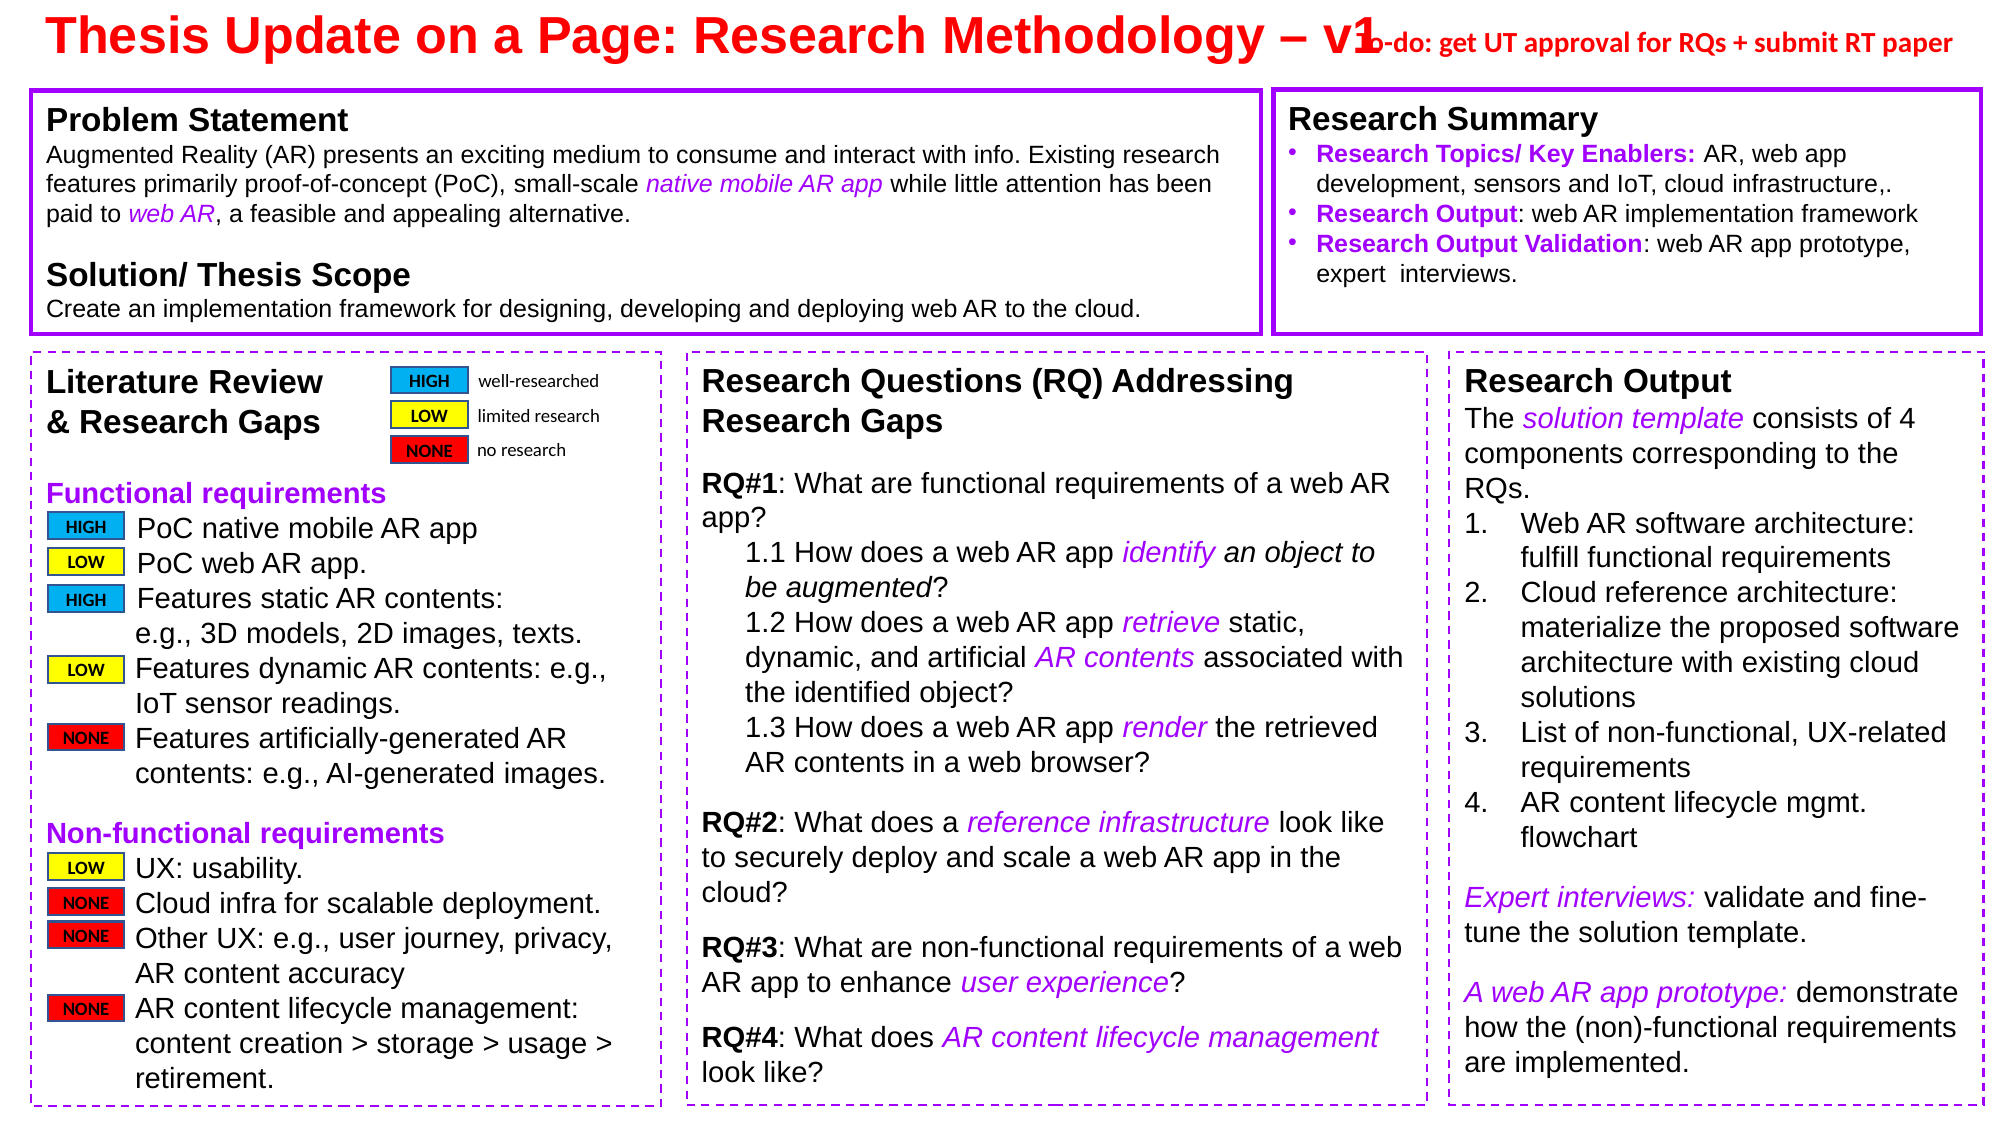

Thesis Update on a Page: Research Methodology – v1
To-do: get UT approval for RQs + submit RT paper
Research Summary
Research Topics/ Key Enablers: AR, web app development, sensors and IoT, cloud infrastructure,.
Research Output: web AR implementation framework
Research Output Validation: web AR app prototype, expert  interviews.
Problem Statement
Augmented Reality (AR) presents an exciting medium to consume and interact with info. Existing research features primarily proof-of-concept (PoC), small-scale native mobile AR app while little attention has been paid to web AR, a feasible and appealing alternative.

Solution/ Thesis Scope
Create an implementation framework for designing, developing and deploying web AR to the cloud.
Research Questions (RQ) Addressing Research Gaps

RQ#1: What are functional requirements of a web AR app?
1.1 How does a web AR app identify an object to be augmented?
1.2 How does a web AR app retrieve static, dynamic, and artificial AR contents associated with the identified object?
1.3 How does a web AR app render the retrieved AR contents in a web browser?

RQ#2: What does a reference infrastructure look like to securely deploy and scale a web AR app in the cloud?

RQ#3: What are non-functional requirements of a web AR app to enhance user experience?

RQ#4: What does AR content lifecycle management look like?

Research Output
The solution template consists of 4 components corresponding to the RQs.
Web AR software architecture: fulfill functional requirements
Cloud reference architecture: materialize the proposed software architecture with existing cloud solutions
List of non-functional, UX-related requirements
AR content lifecycle mgmt. flowchart

Expert interviews: validate and fine-tune the solution template.

A web AR app prototype: demonstrate how the (non)-functional requirements are implemented.

Literature Review
& Research Gaps

Functional requirements
           PoC native mobile AR app
           PoC web AR app.
           Features static AR contents:
e.g., 3D models, 2D images, texts.
Features dynamic AR contents: e.g., IoT sensor readings.
Features artificially-generated AR contents: e.g., AI-generated images.

Non-functional requirements
UX: usability.
Cloud infra for scalable deployment.
Other UX: e.g., user journey, privacy, AR content accuracy
AR content lifecycle management: content creation > storage > usage > retirement.

well-researched
HIGH
limited research
LOW
no research
NONE
HIGH
LOW
HIGH
LOW
NONE
LOW
NONE
NONE
NONE